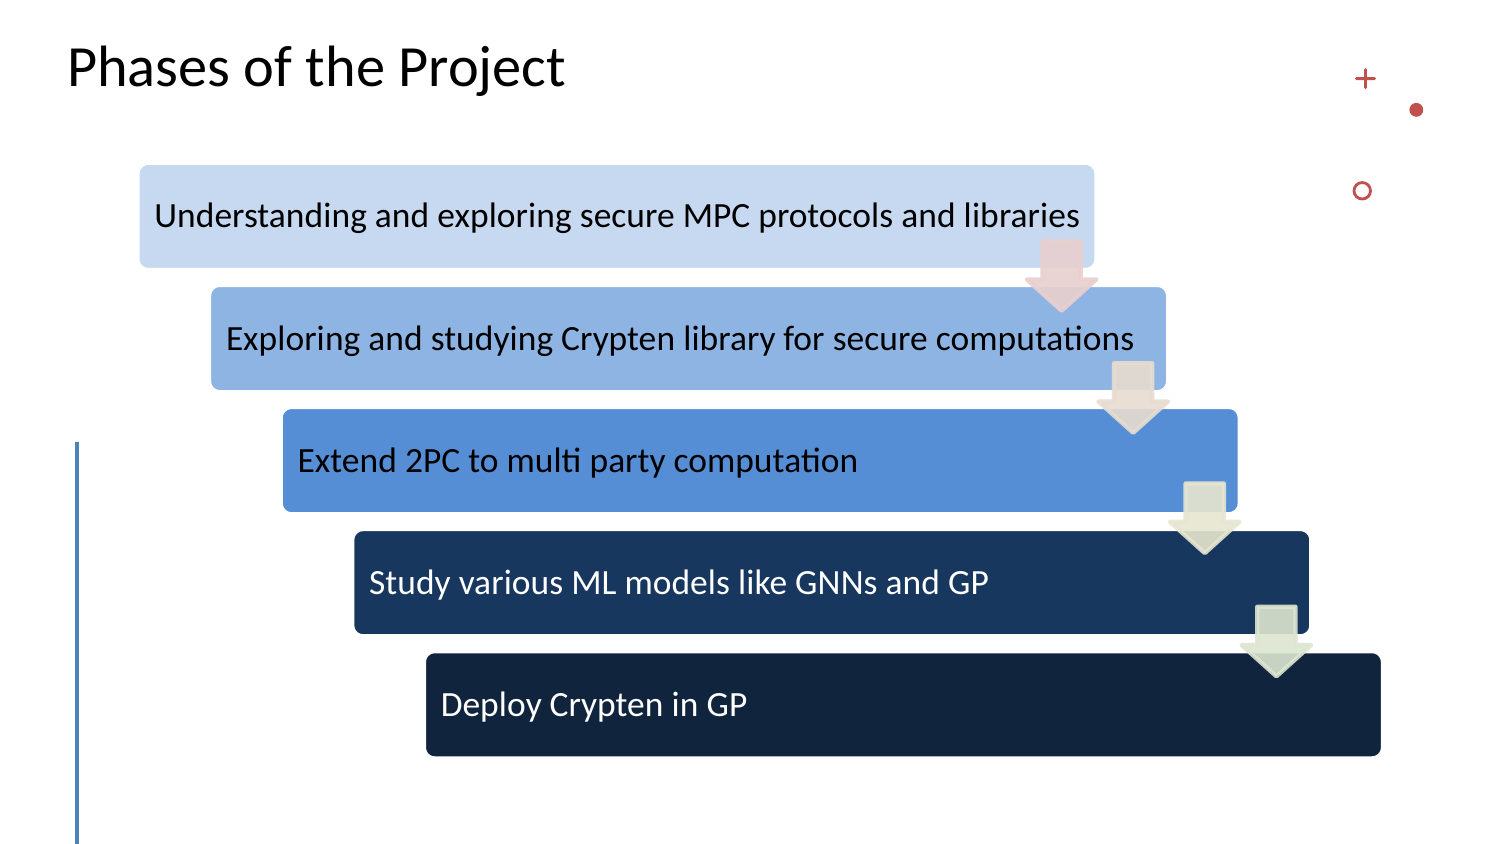

# Phases of the Project

Understanding and exploring secure MPC protocols and libraries
Exploring and studying Crypten library for secure computations
Extend 2PC to multi party computation
Study various ML models like GNNs and GP
Deploy Crypten in GP